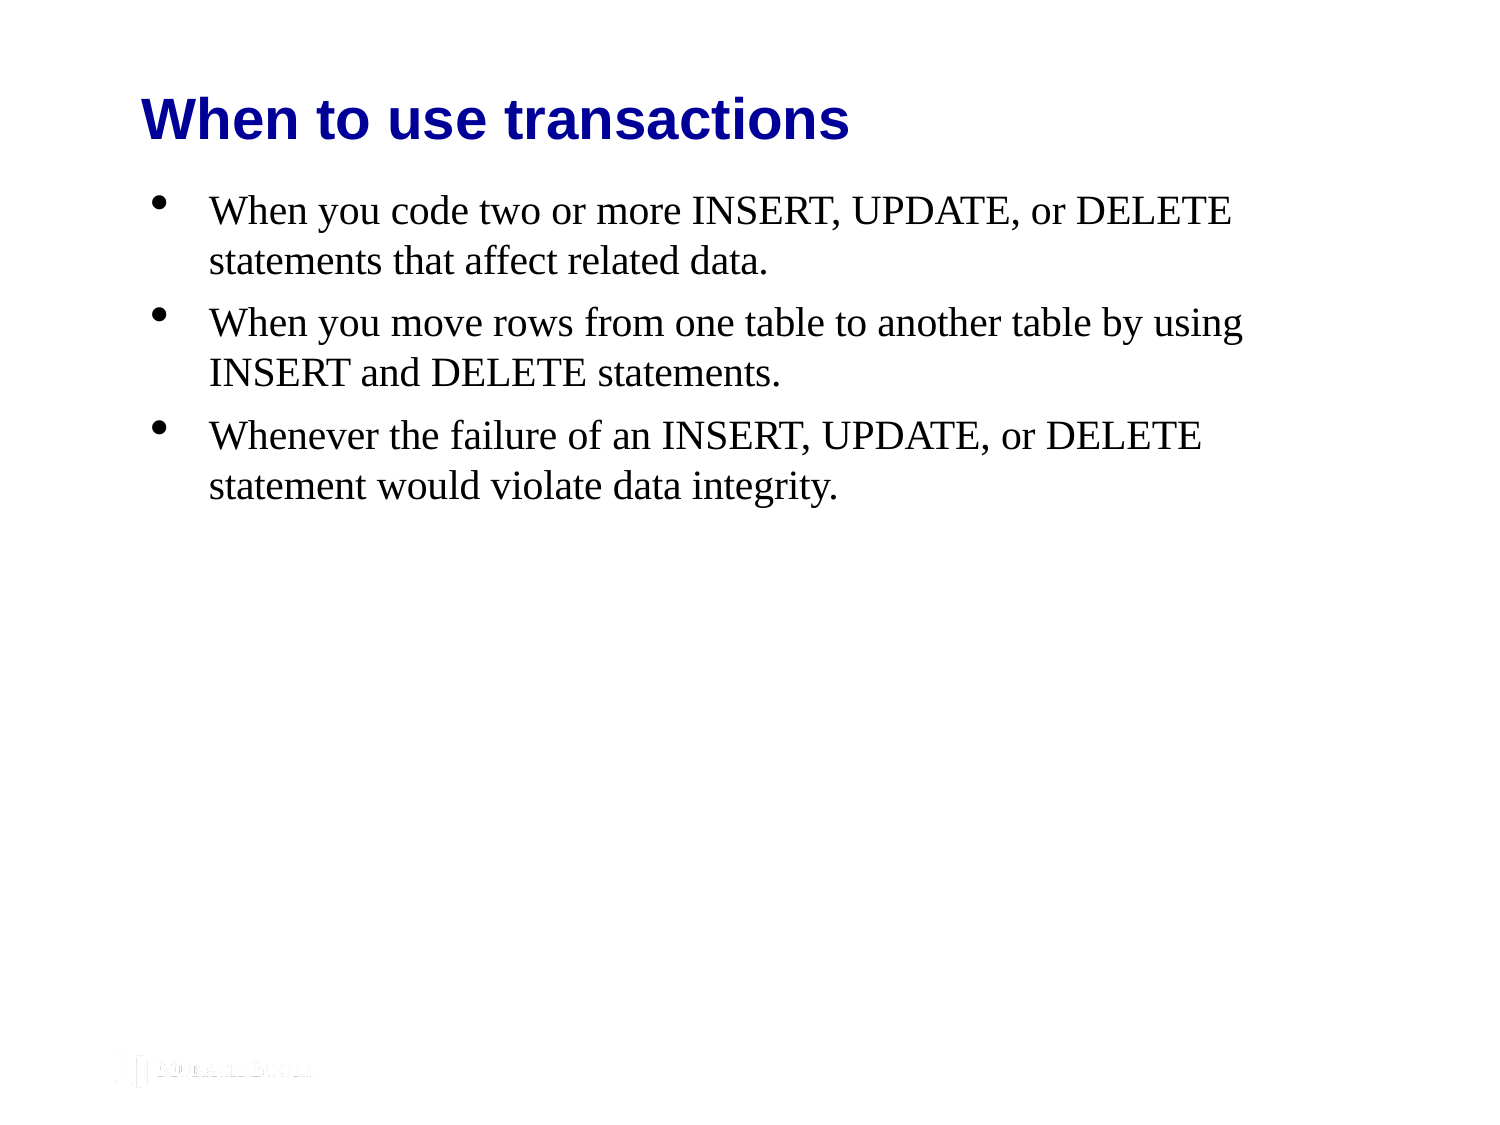

# When to use transactions
When you code two or more INSERT, UPDATE, or DELETE statements that affect related data.
When you move rows from one table to another table by using INSERT and DELETE statements.
Whenever the failure of an INSERT, UPDATE, or DELETE statement would violate data integrity.

© 2019, Mike Murach & Associates, Inc.
Murach’s MySQL 3rd Edition

C14, Slide 162